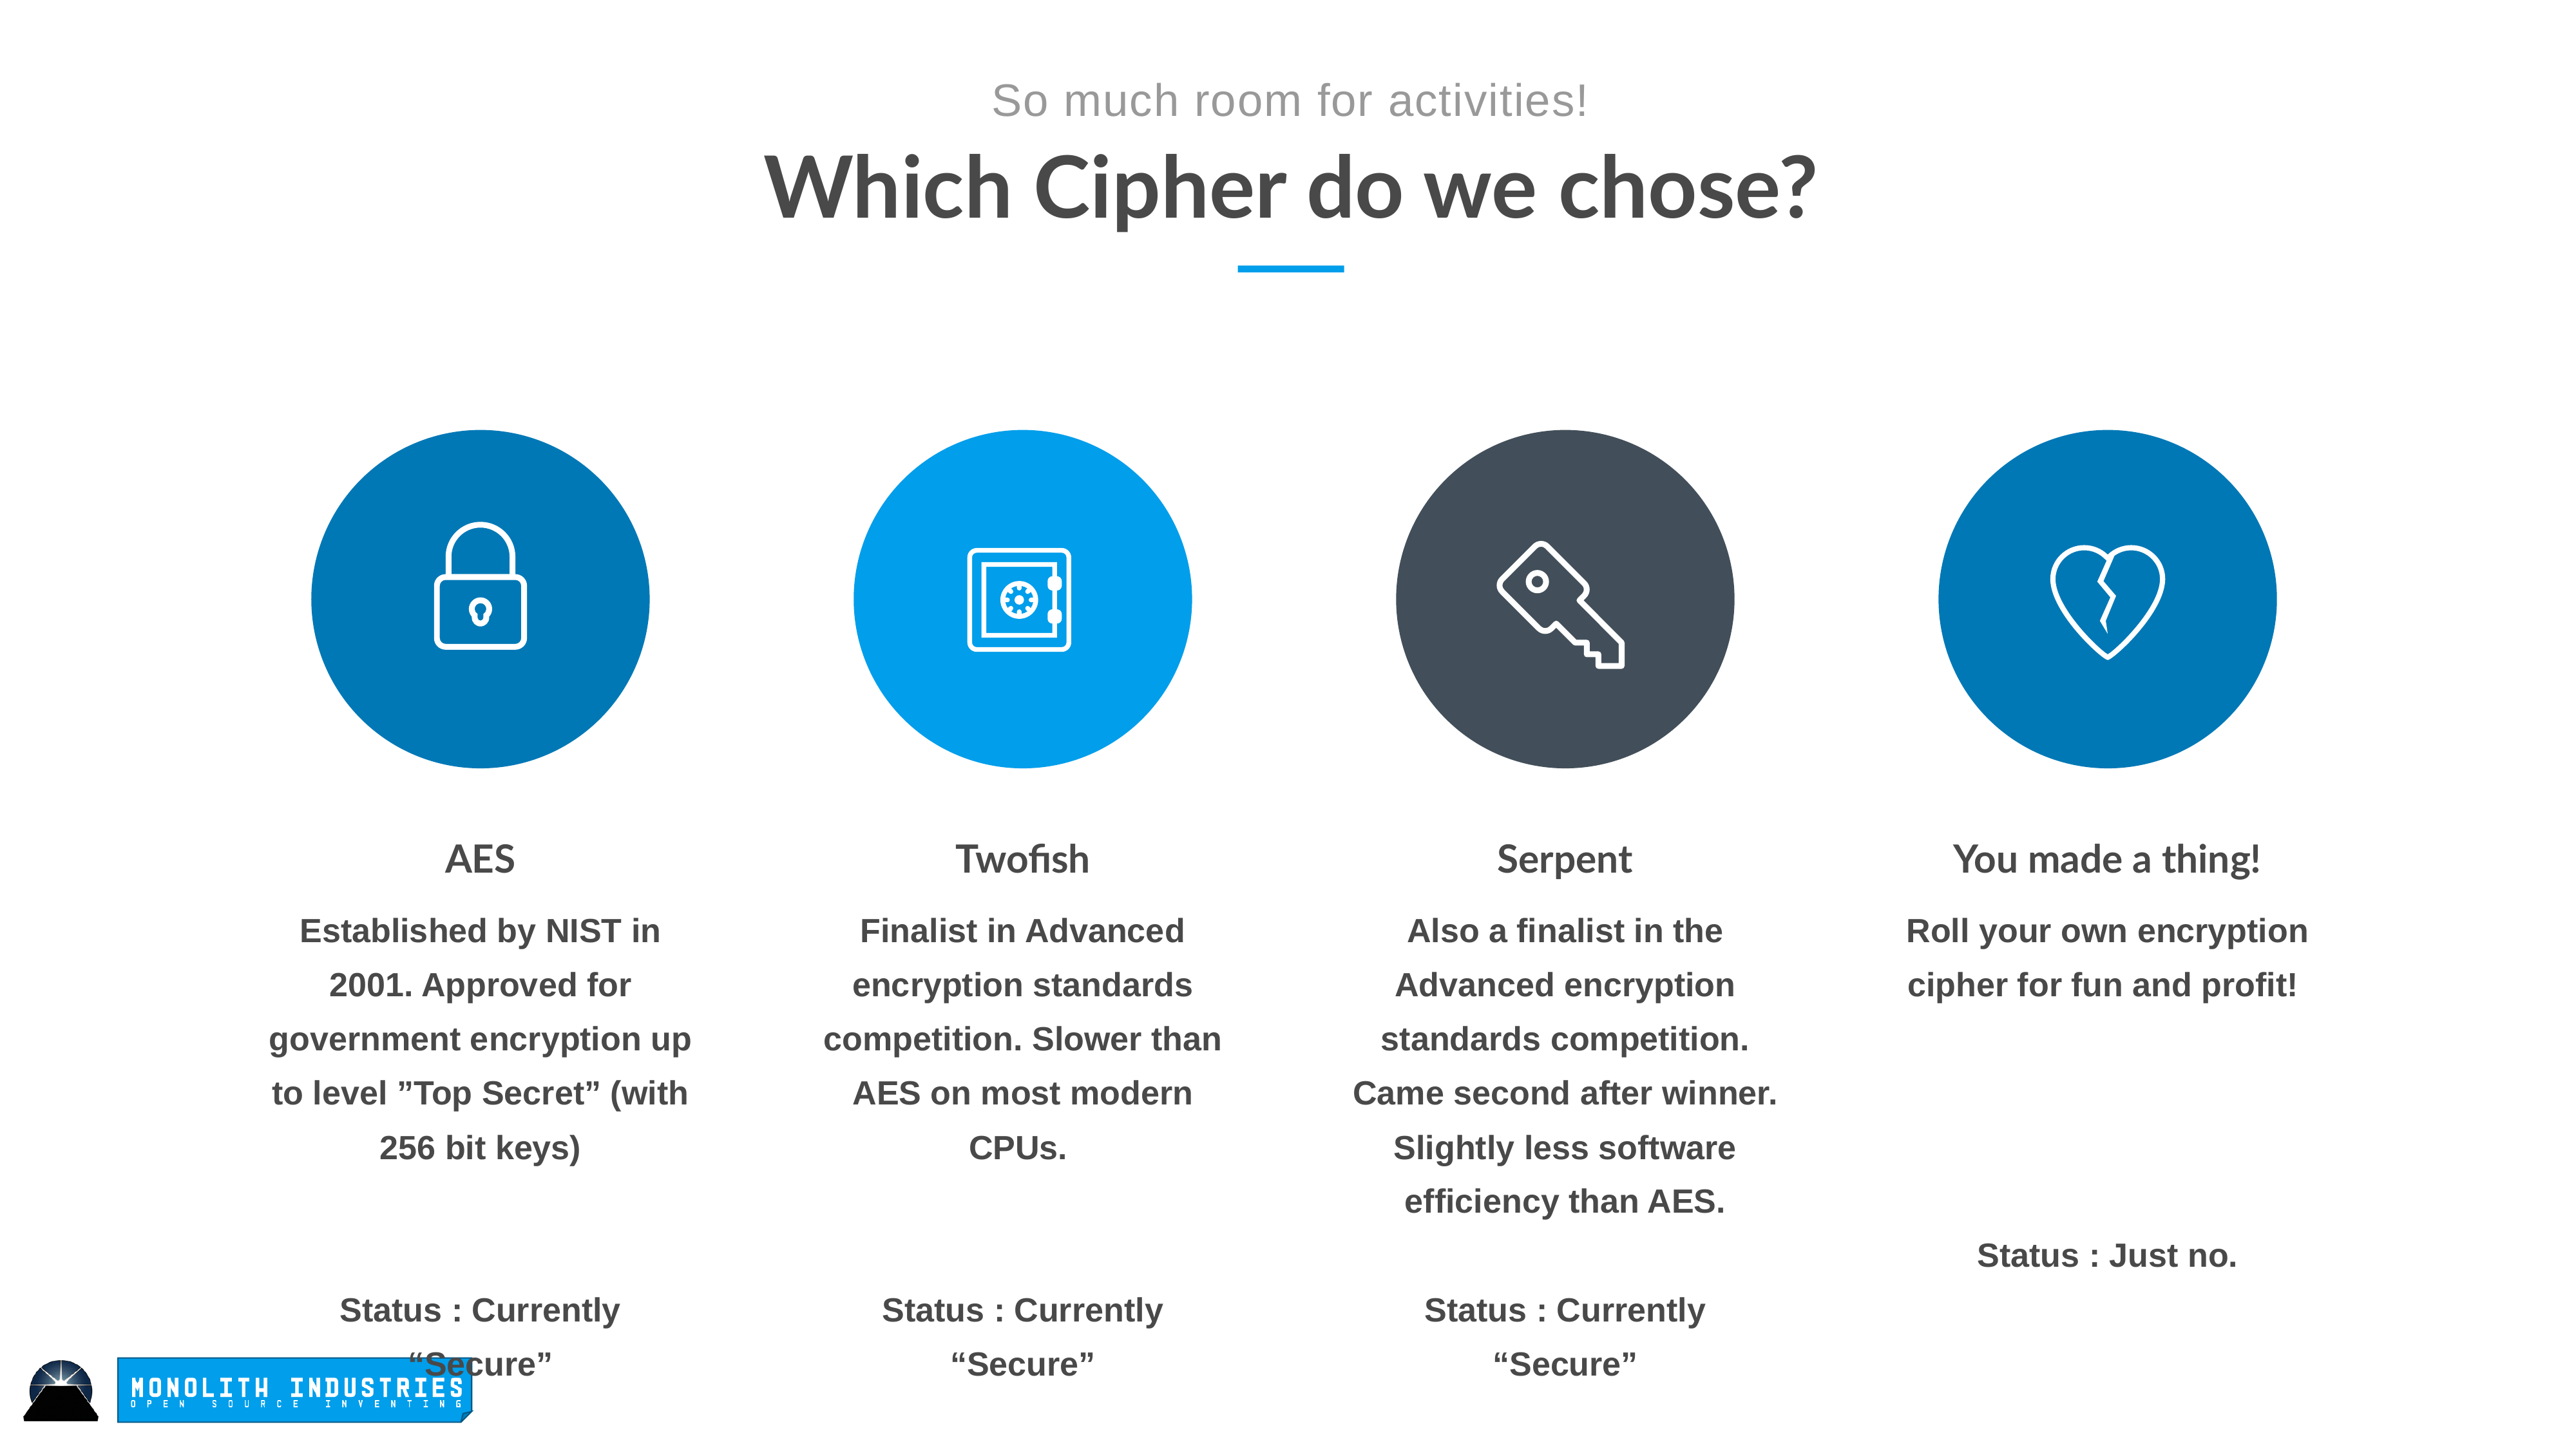

So much room for activities!
Which Cipher do we chose?

AES
Twofish
Serpent
You made a thing!
Established by NIST in 2001. Approved for government encryption up to level ”Top Secret” (with 256 bit keys)

Status : Currently “Secure”
Finalist in Advanced encryption standards competition. Slower than AES on most modern CPUs.

Status : Currently “Secure”
Also a finalist in the Advanced encryption standards competition. Came second after winner. Slightly less software efficiency than AES.

Status : Currently “Secure”
Roll your own encryption cipher for fun and profit!

Status : Just no.